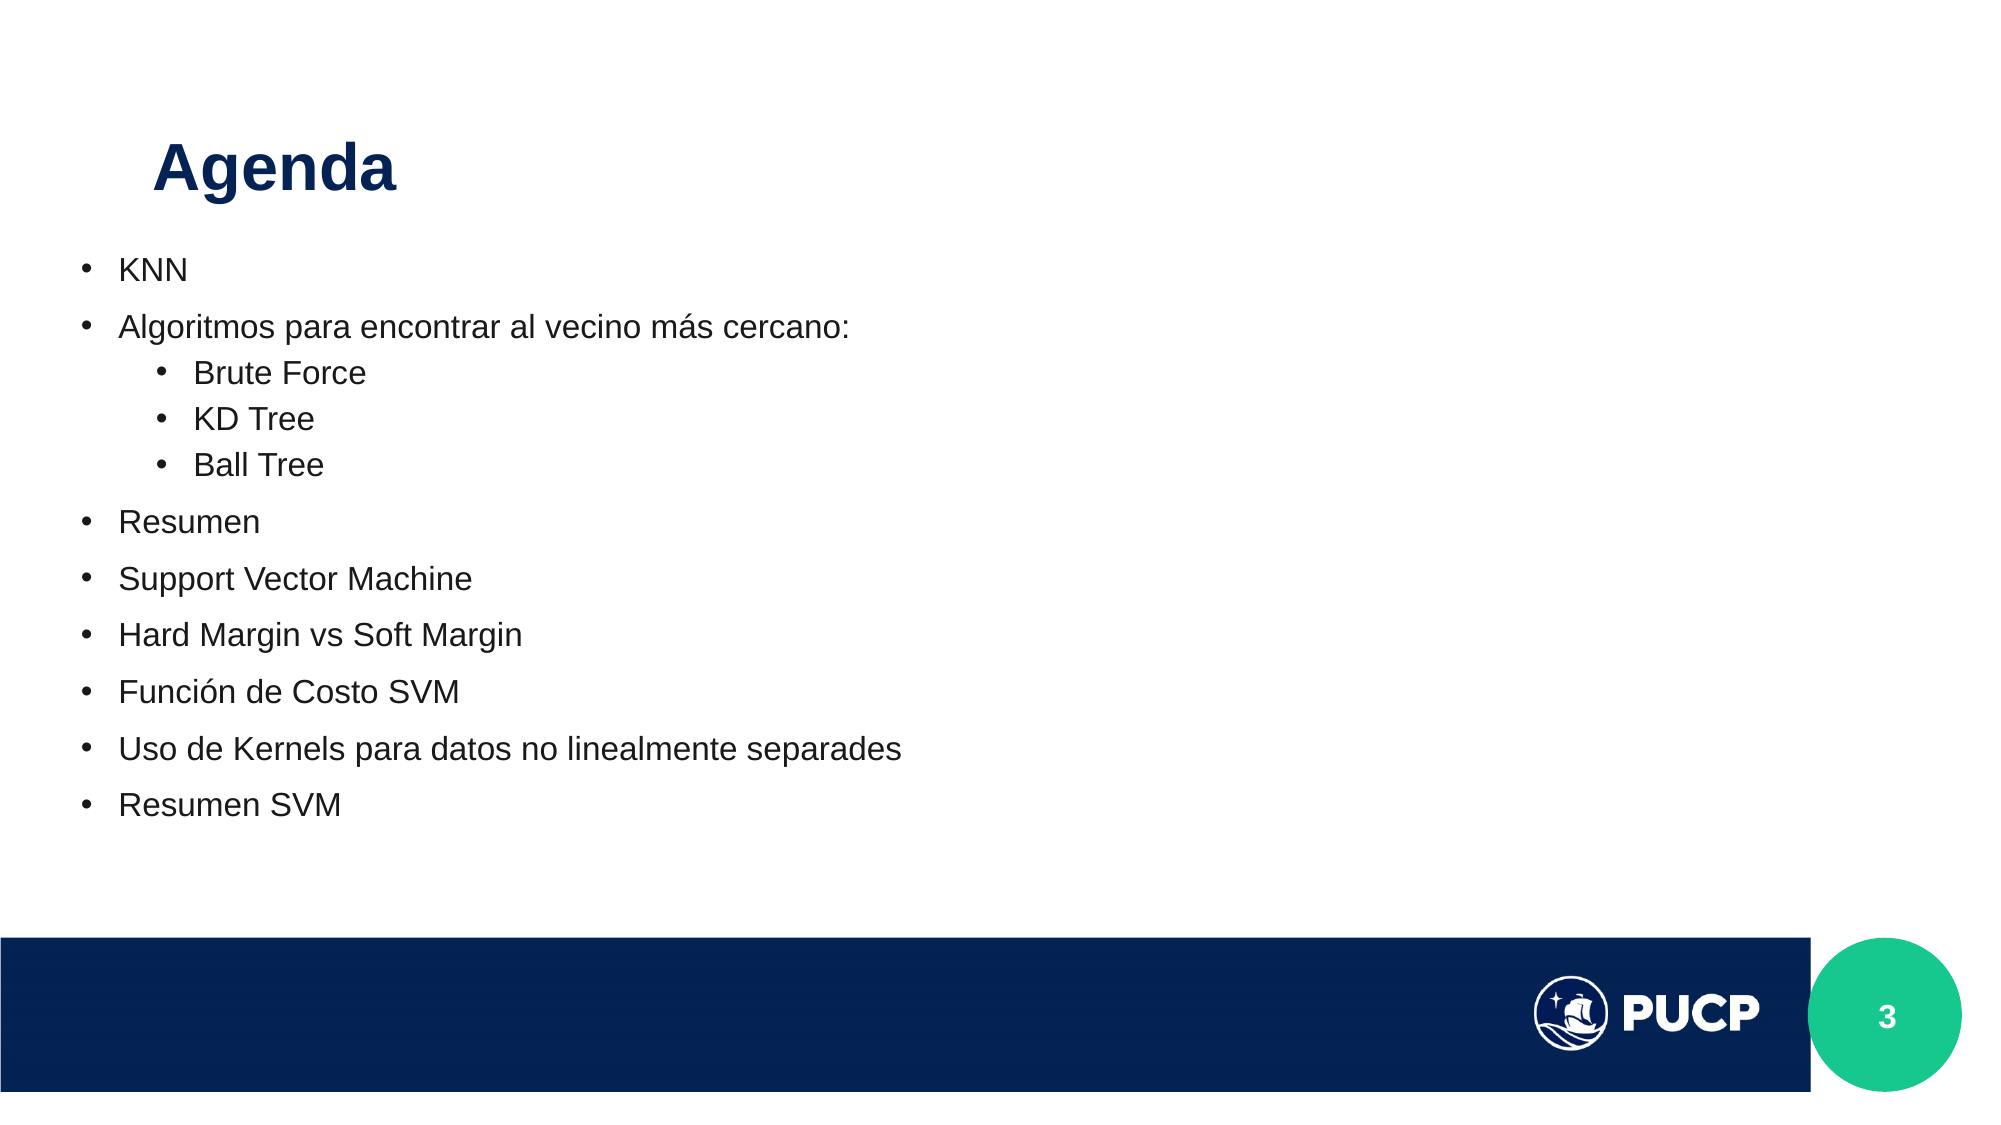

# Agenda
KNN
Algoritmos para encontrar al vecino más cercano:
Brute Force
KD Tree
Ball Tree
Resumen
Support Vector Machine
Hard Margin vs Soft Margin
Función de Costo SVM
Uso de Kernels para datos no linealmente separades
Resumen SVM

3